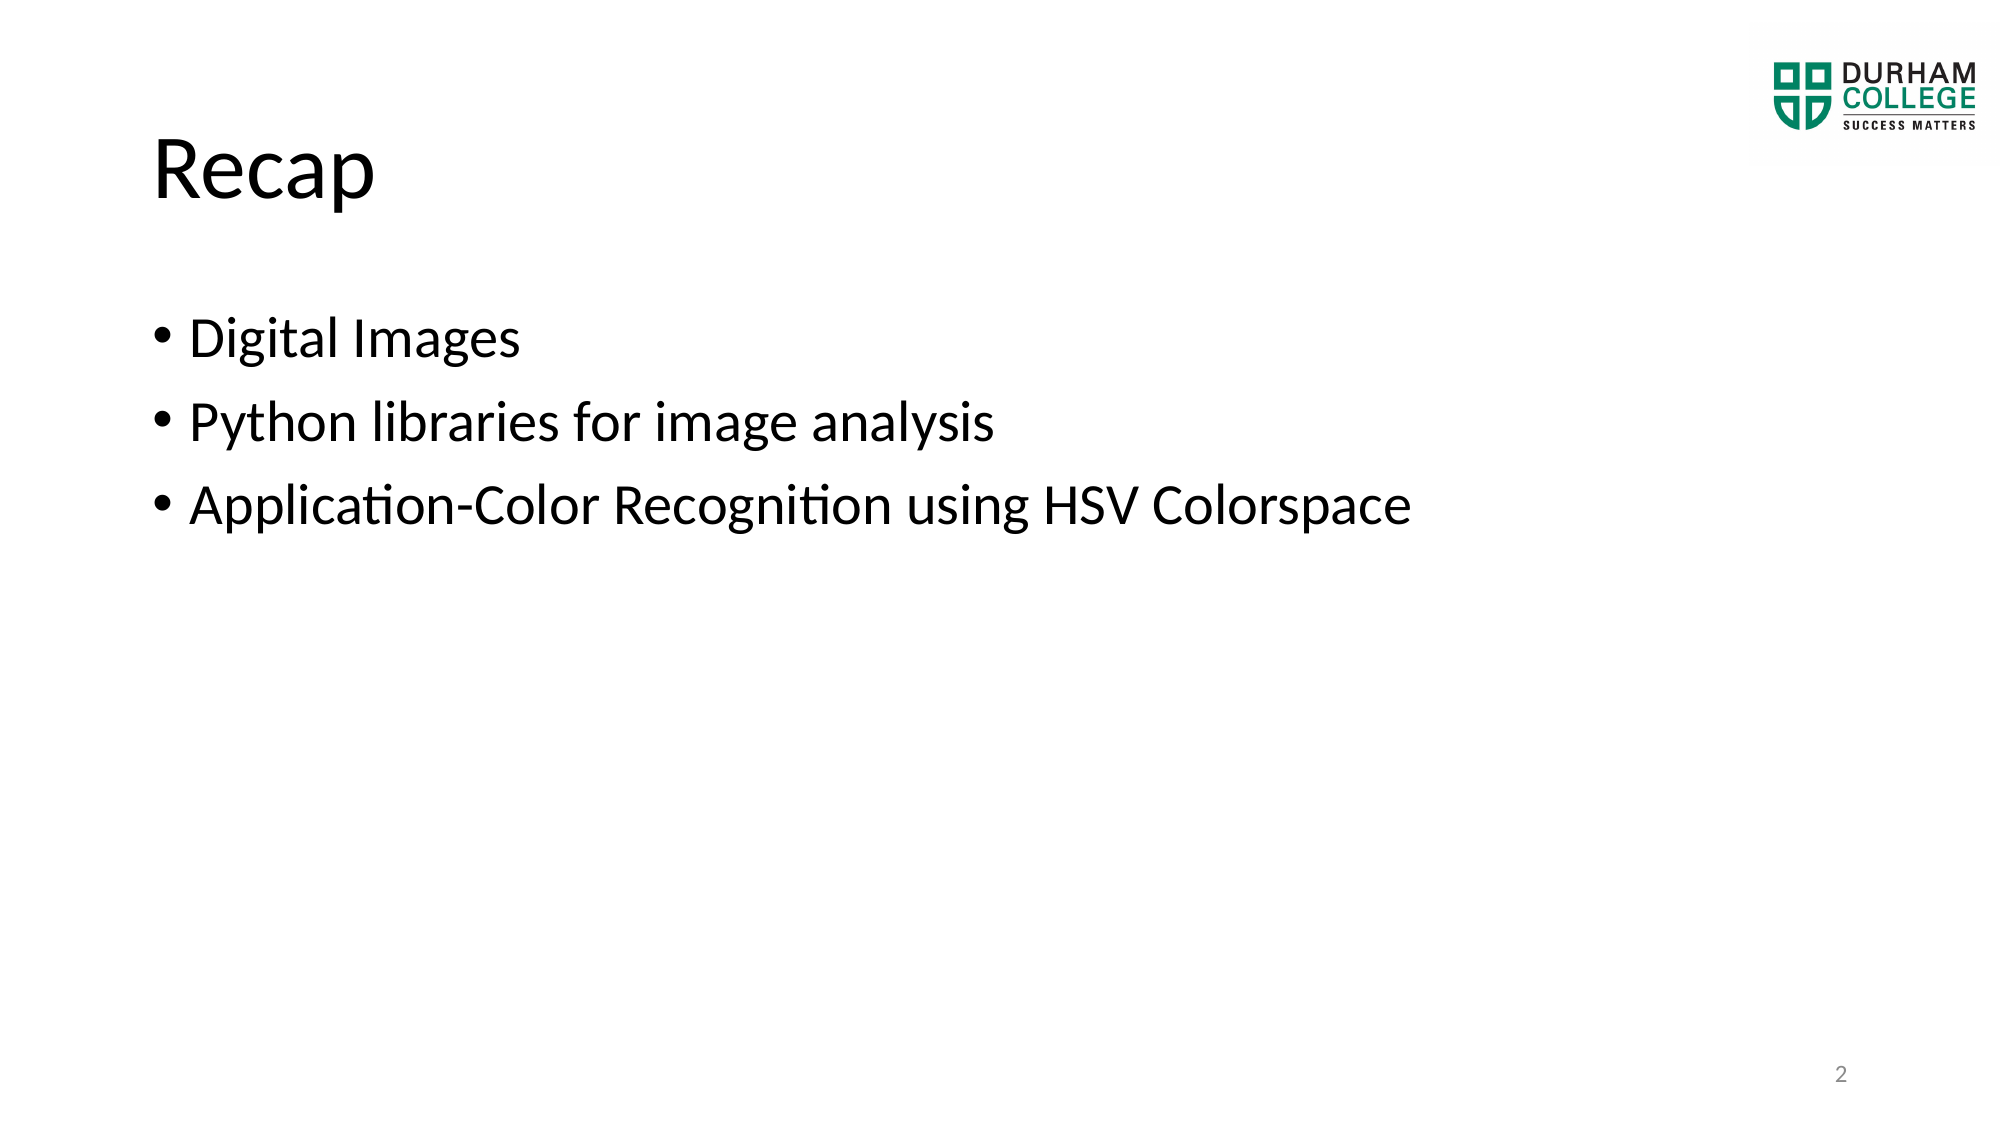

# Recap
Digital Images
Python libraries for image analysis
Application-Color Recognition using HSV Colorspace

2